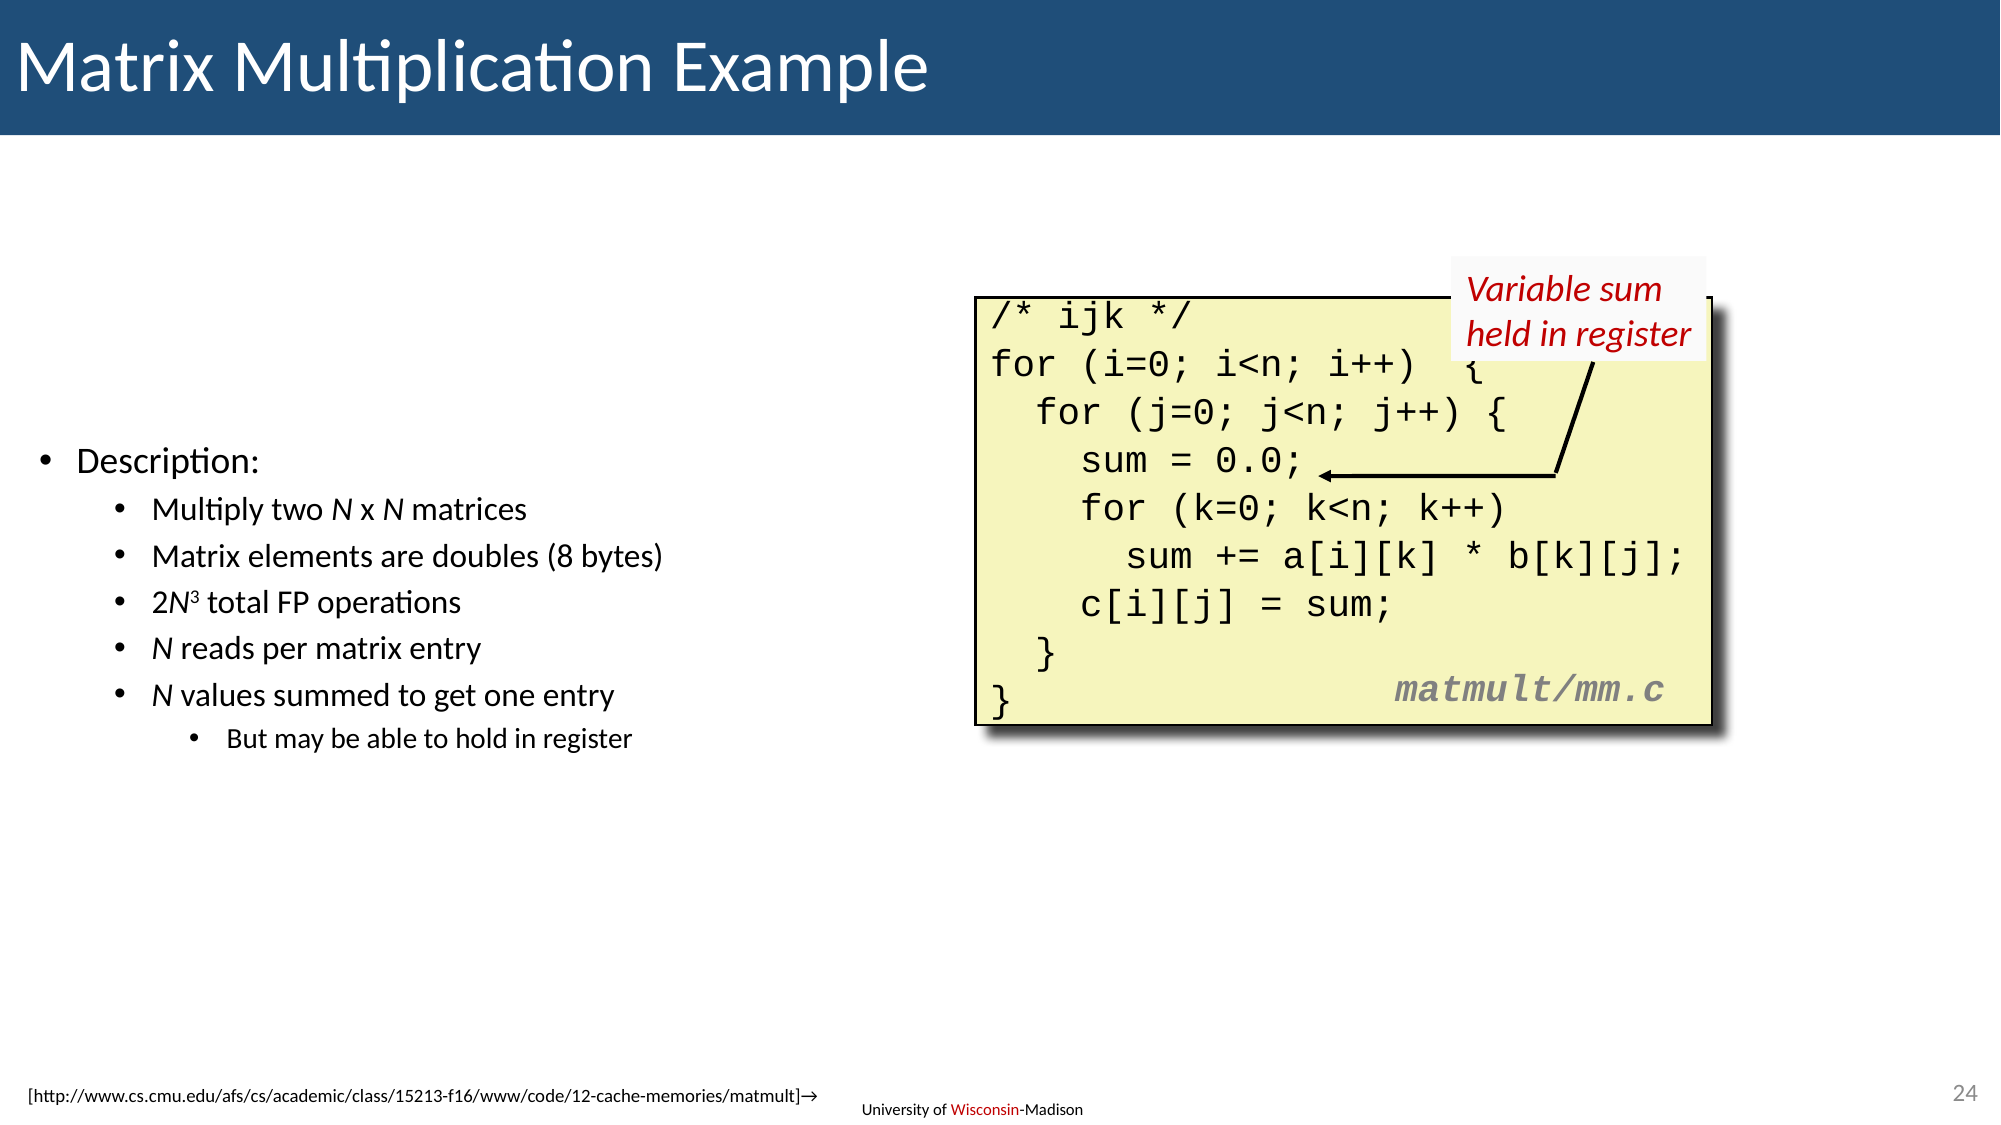

# Matrix Multiplication Example

Description:
Multiply two N x N matrices
Matrix elements are doubles (8 bytes)
2N3 total FP operations
N reads per matrix entry
N values summed to get one entry
But may be able to hold in register
Variable sum
held in register
/* ijk */
for (i=0; i<n; i++)  {
  for (j=0; j<n; j++) {
    sum = 0.0;
    for (k=0; k<n; k++)
      sum += a[i][k] * b[k][j];
    c[i][j] = sum;
  }
}

matmult/mm.c
24
[http://www.cs.cmu.edu/afs/cs/academic/class/15213-f16/www/code/12-cache-memories/matmult]→